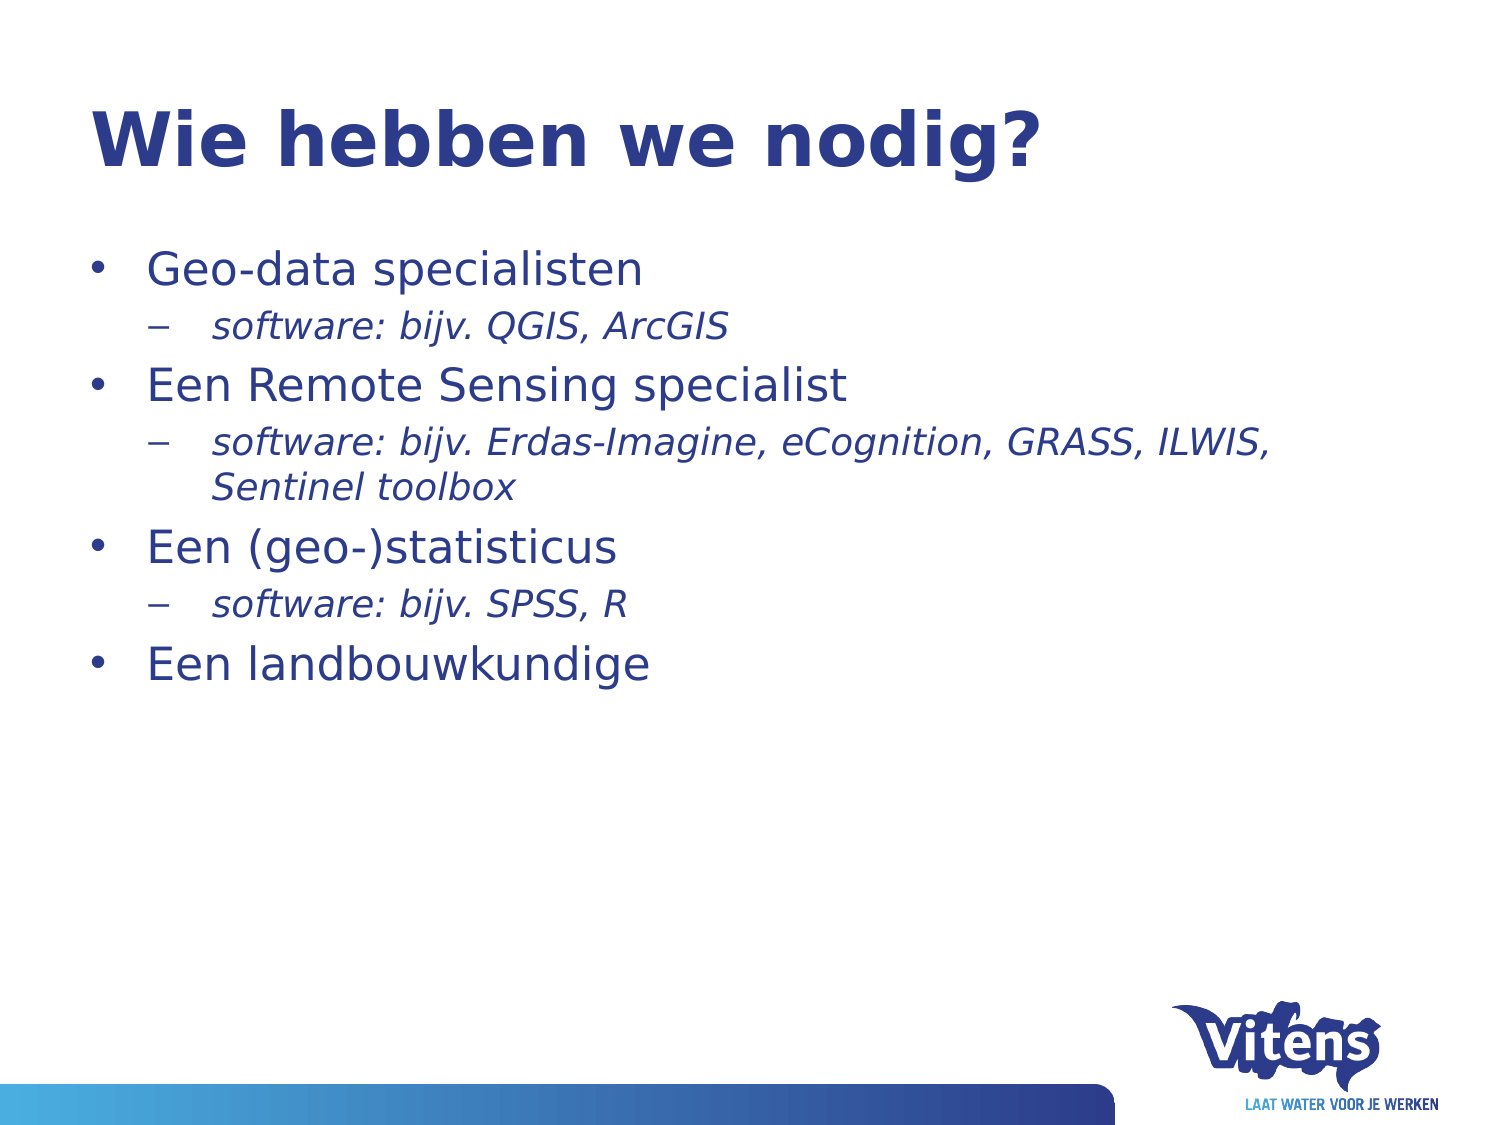

# Wie hebben we nodig?
Geo-data specialisten
software: bijv. QGIS, ArcGIS
Een Remote Sensing specialist
software: bijv. Erdas-Imagine, eCognition, GRASS, ILWIS, Sentinel toolbox
Een (geo-)statisticus
software: bijv. SPSS, R
Een landbouwkundige